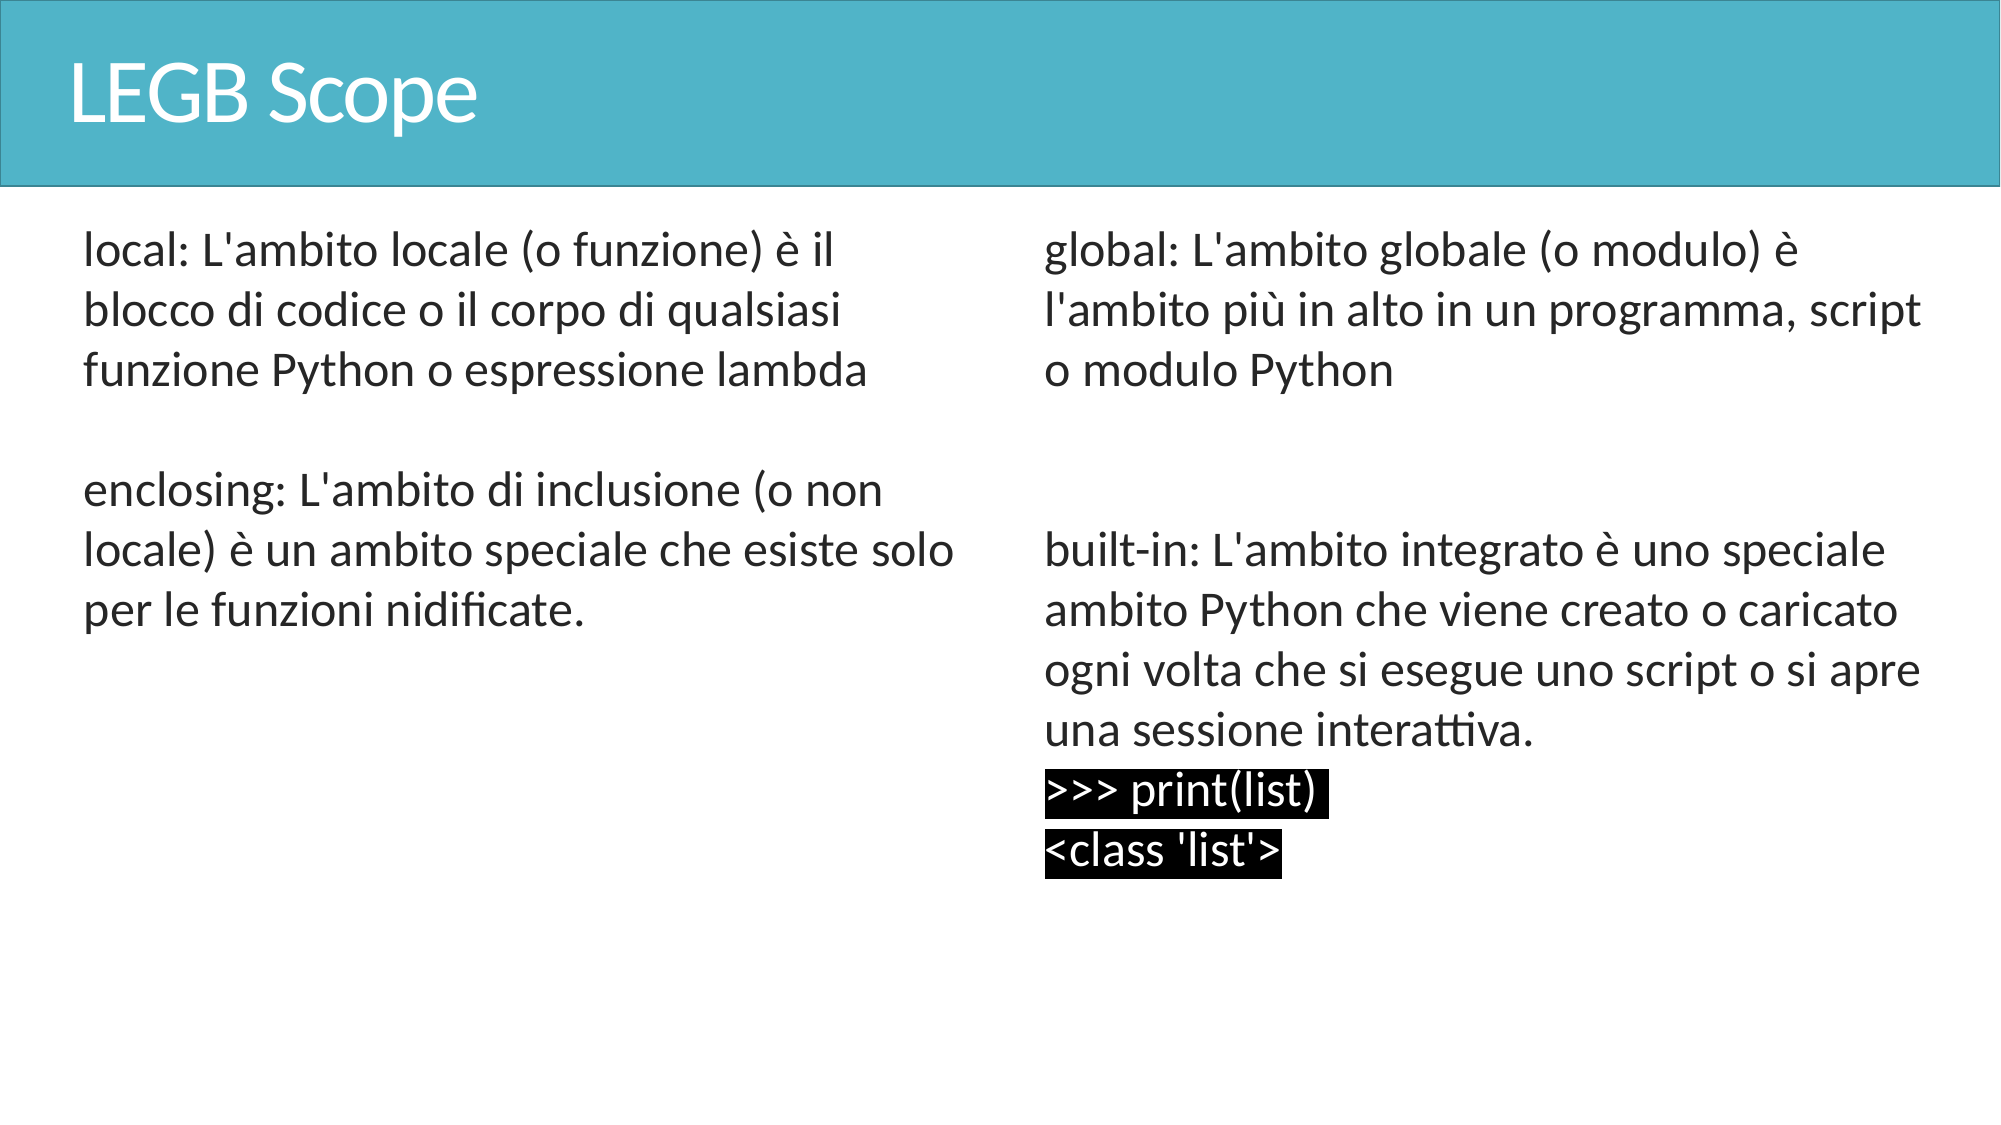

# LEGB Scope
local: L'ambito locale (o funzione) è il blocco di codice o il corpo di qualsiasi funzione Python o espressione lambda

enclosing: L'ambito di inclusione (o non locale) è un ambito speciale che esiste solo per le funzioni nidificate.
global: L'ambito globale (o modulo) è l'ambito più in alto in un programma, script o modulo Python

built-in: L'ambito integrato è uno speciale ambito Python che viene creato o caricato ogni volta che si esegue uno script o si apre una sessione interattiva.
>>> print(list)
<class 'list'>